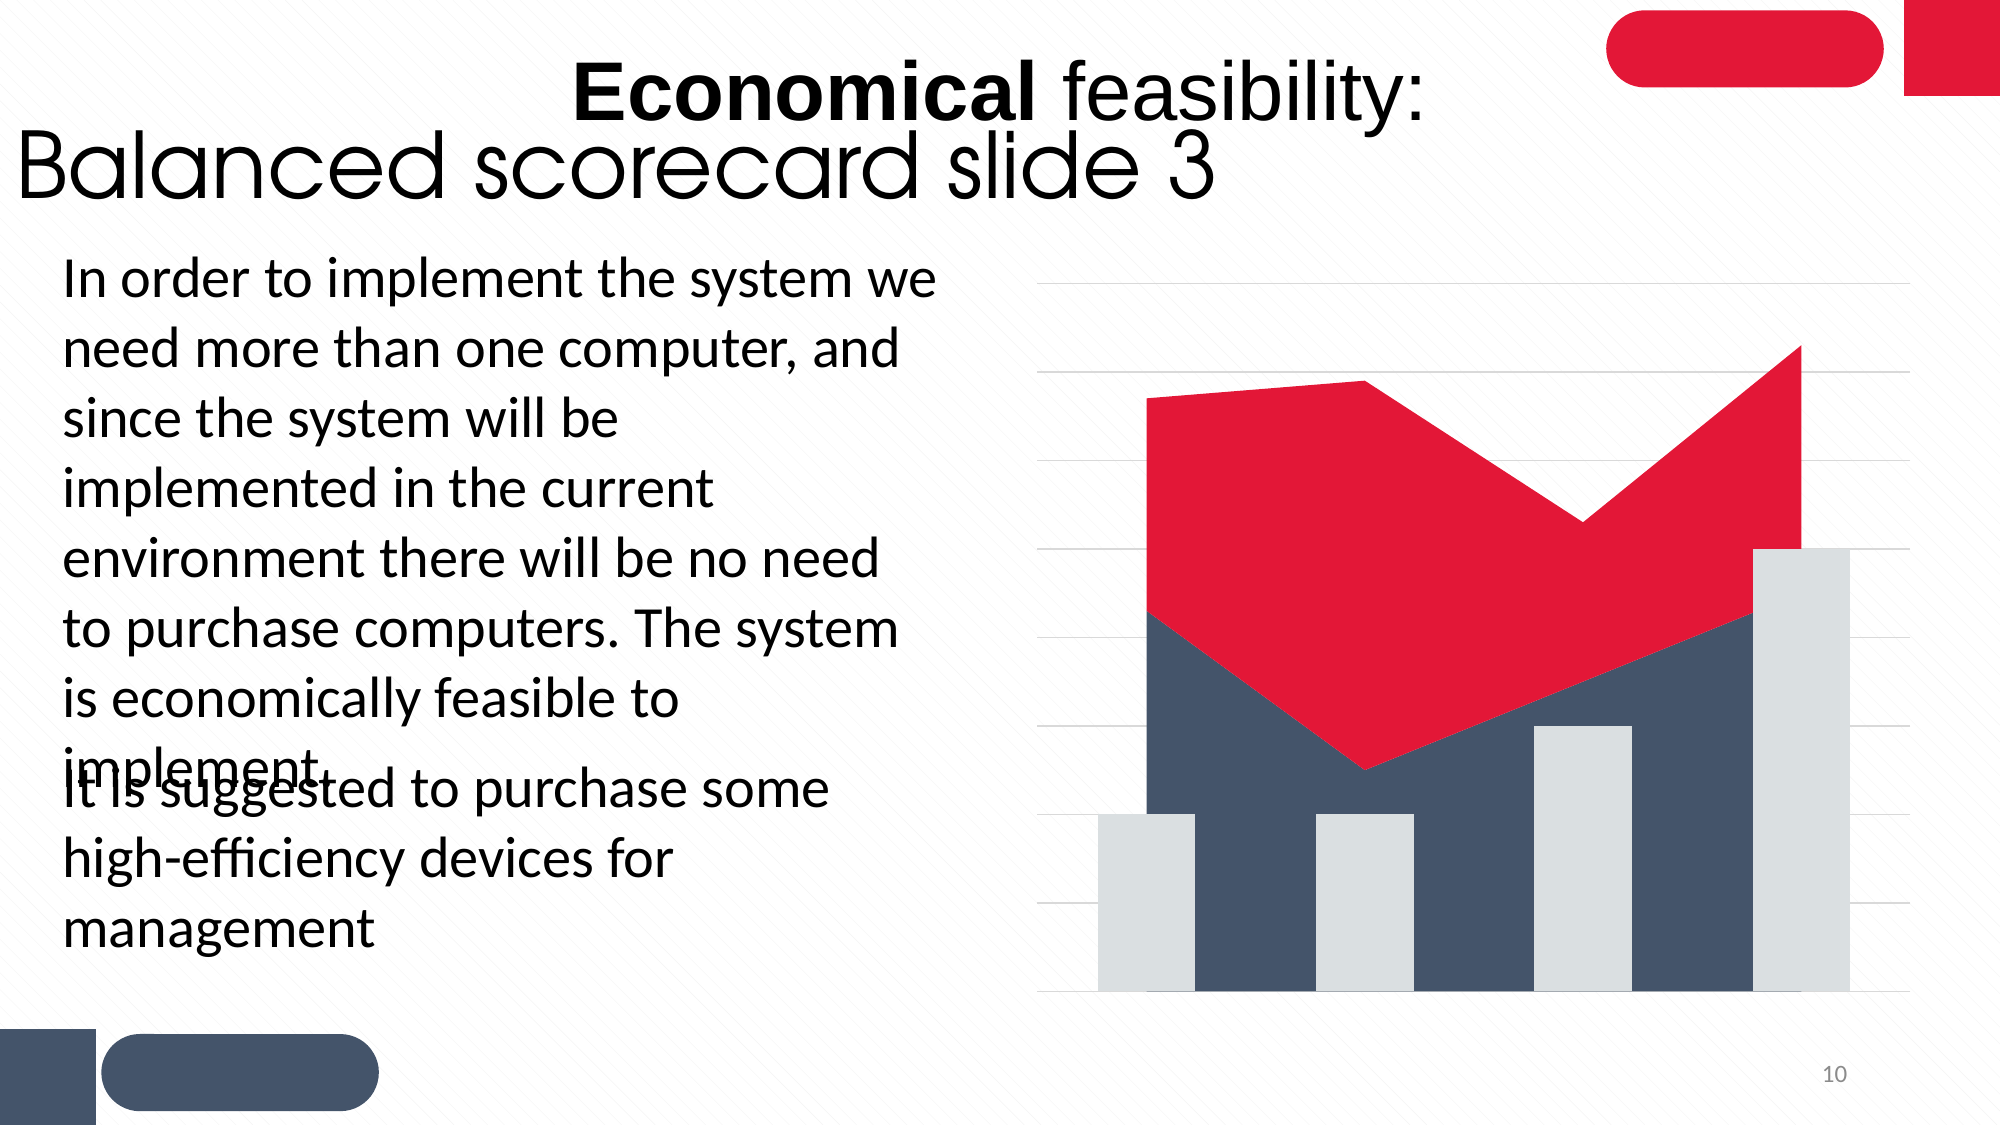

Economical feasibility:
Balanced scorecard slide 3
In order to implement the system we need more than one computer, and since the system will be implemented in the current environment there will be no need to purchase computers. The system is economically feasible to implement.

### Chart

| Category | Series 1 | Series 2 | Series 3 |
|---|---|---|---|
| Lorem Ipsum 1 | 4.3 | 2.4 | 2.0 |
| Lorem Ipsum 2 | 2.5 | 4.4 | 2.0 |
| Lorem Ipsum 3 | 3.5 | 1.8 | 3.0 |
| Lorem Ipsum 4 | 4.5 | 2.8 | 5.0 |
It is suggested to purchase some high-efficiency devices for management

10